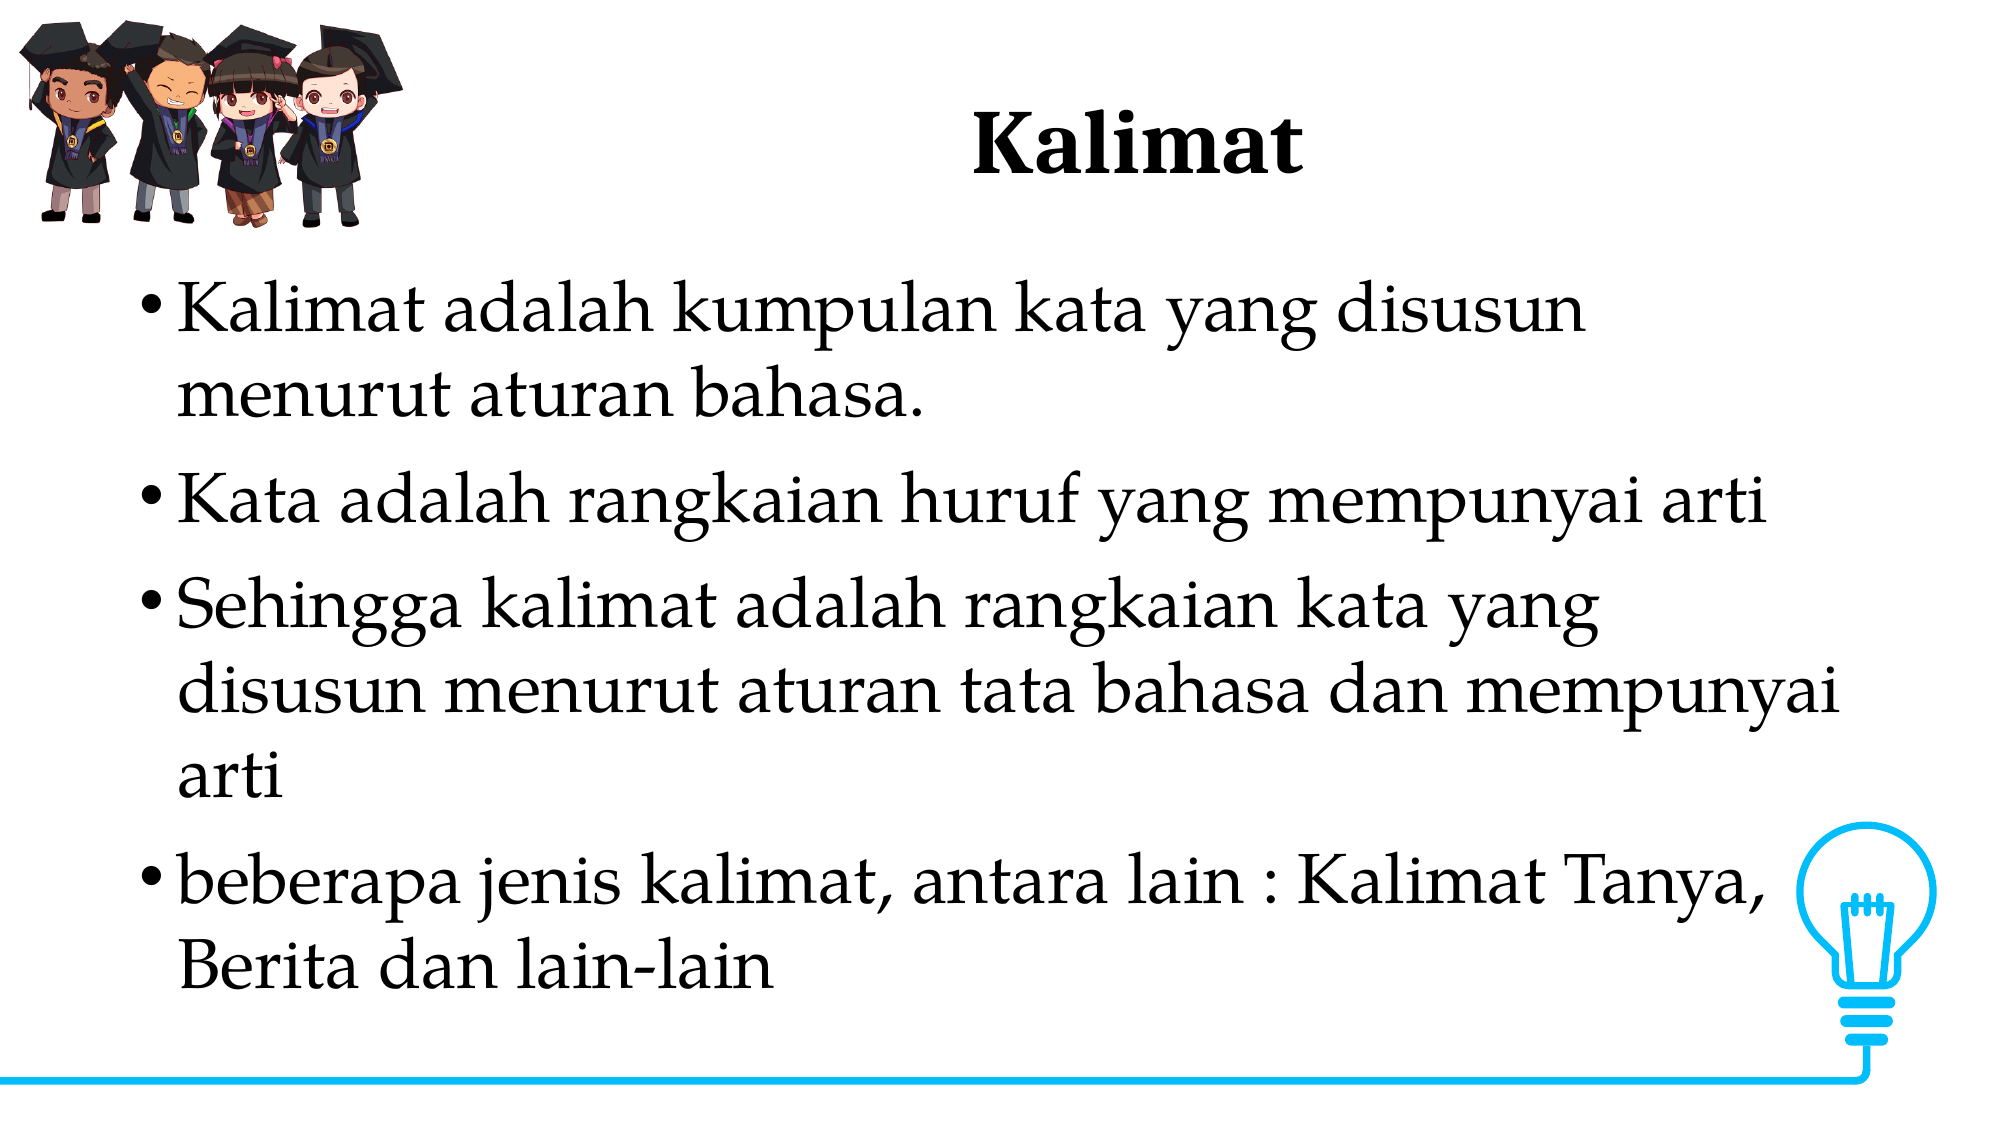

# Kalimat
Kalimat adalah kumpulan kata yang disusun menurut aturan bahasa.
Kata adalah rangkaian huruf yang mempunyai arti
Sehingga kalimat adalah rangkaian kata yang disusun menurut aturan tata bahasa dan mempunyai arti
beberapa jenis kalimat, antara lain : Kalimat Tanya, Berita dan lain-lain